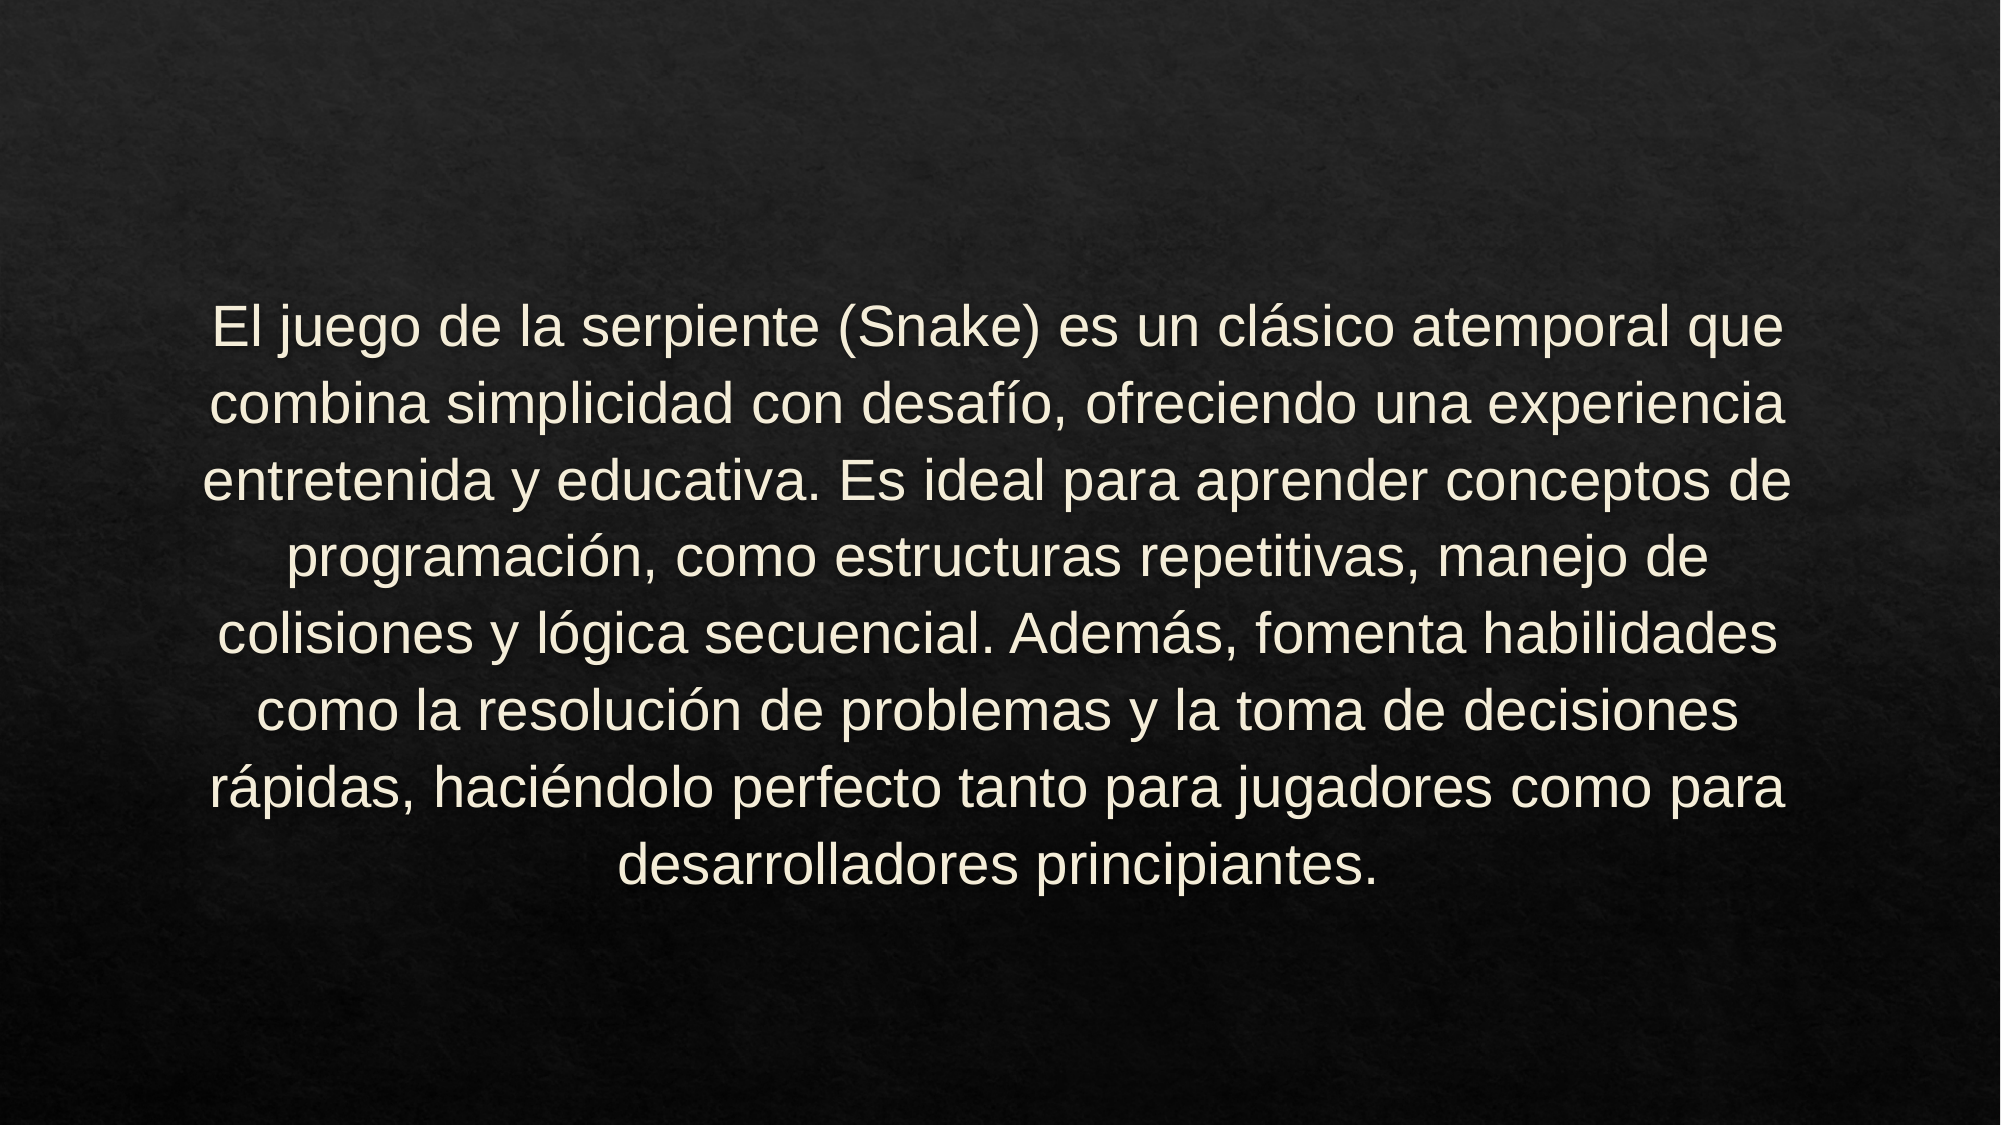

El juego de la serpiente (Snake) es un clásico atemporal que combina simplicidad con desafío, ofreciendo una experiencia entretenida y educativa. Es ideal para aprender conceptos de programación, como estructuras repetitivas, manejo de colisiones y lógica secuencial. Además, fomenta habilidades como la resolución de problemas y la toma de decisiones rápidas, haciéndolo perfecto tanto para jugadores como para desarrolladores principiantes.